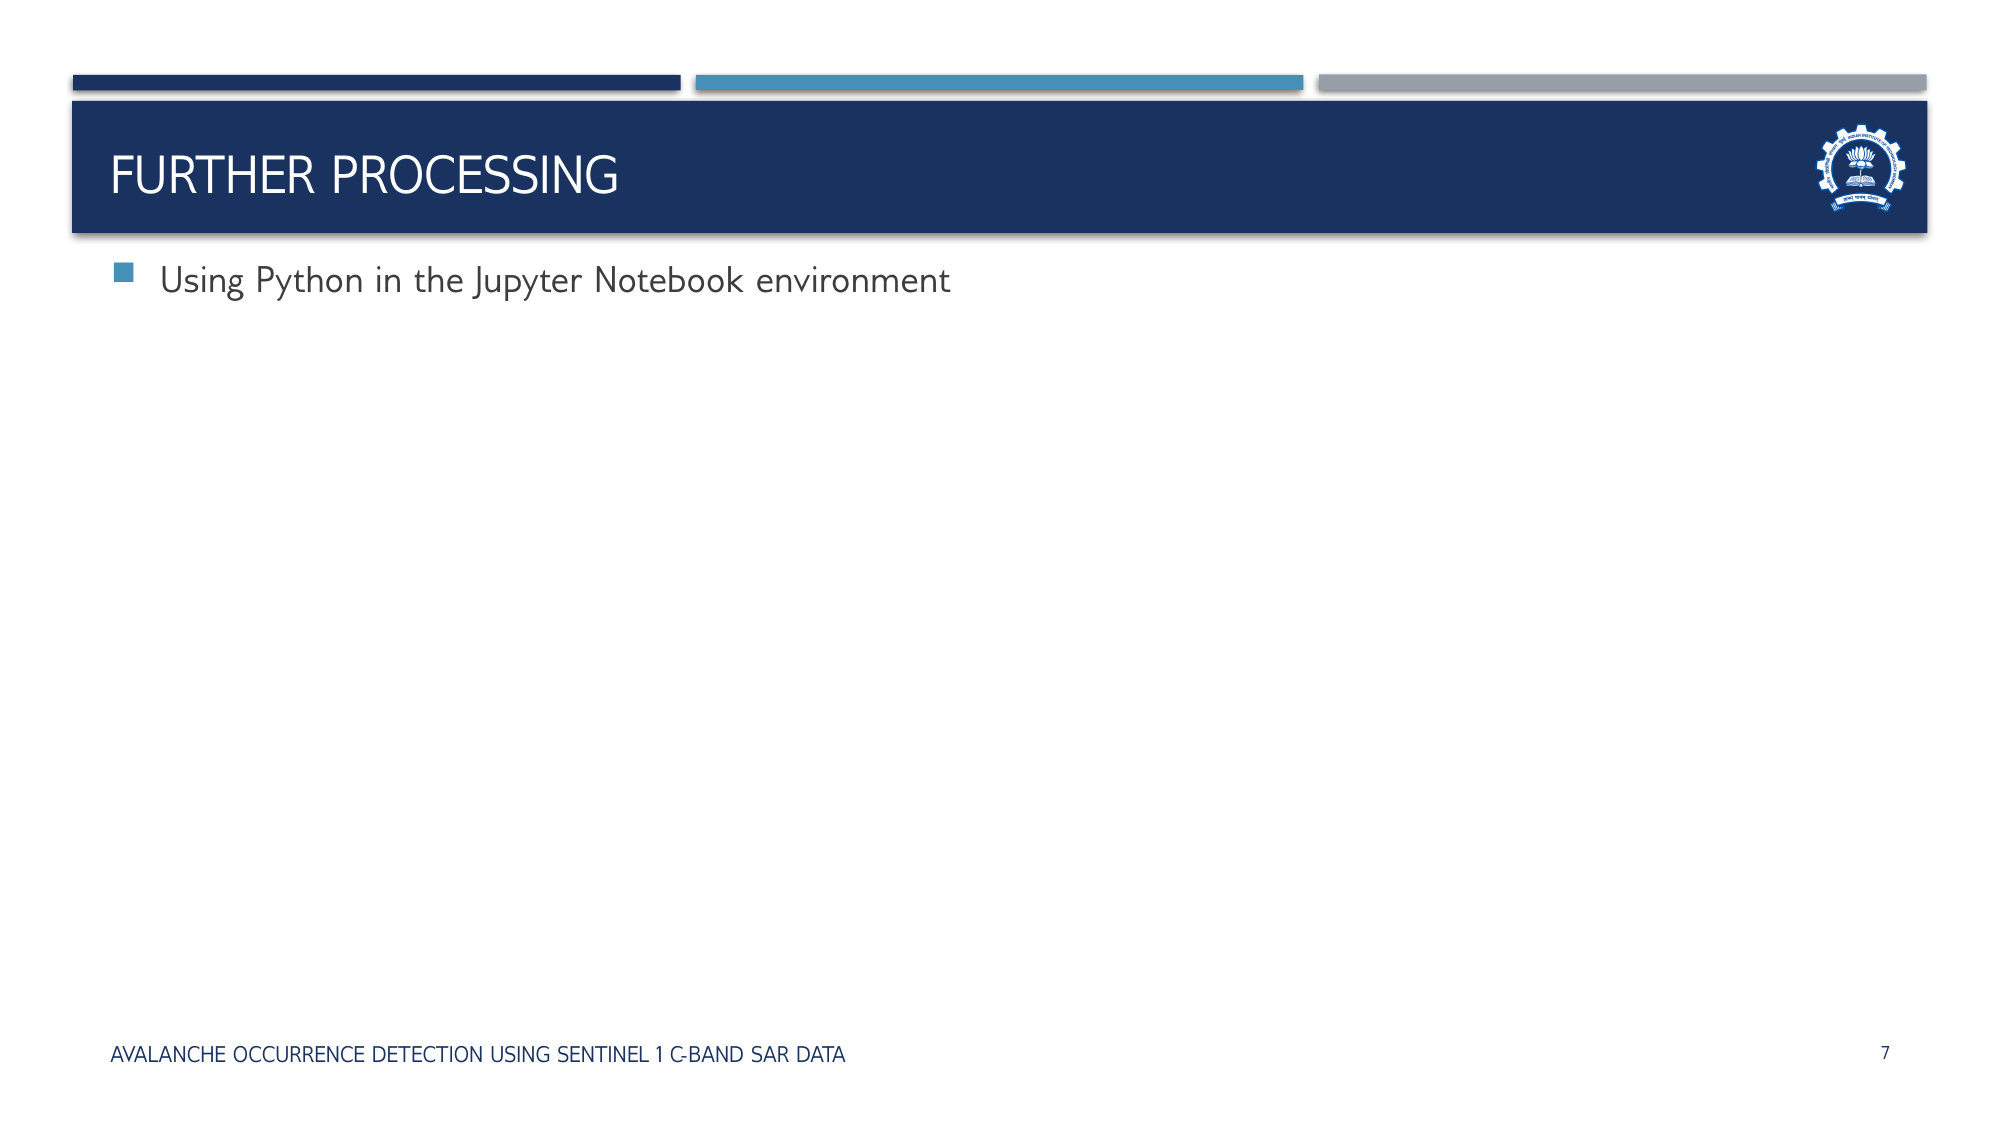

# Further Processing
Using Python in the Jupyter Notebook environment
7
Avalanche Occurrence Detection using Sentinel 1 C-band SAR Data